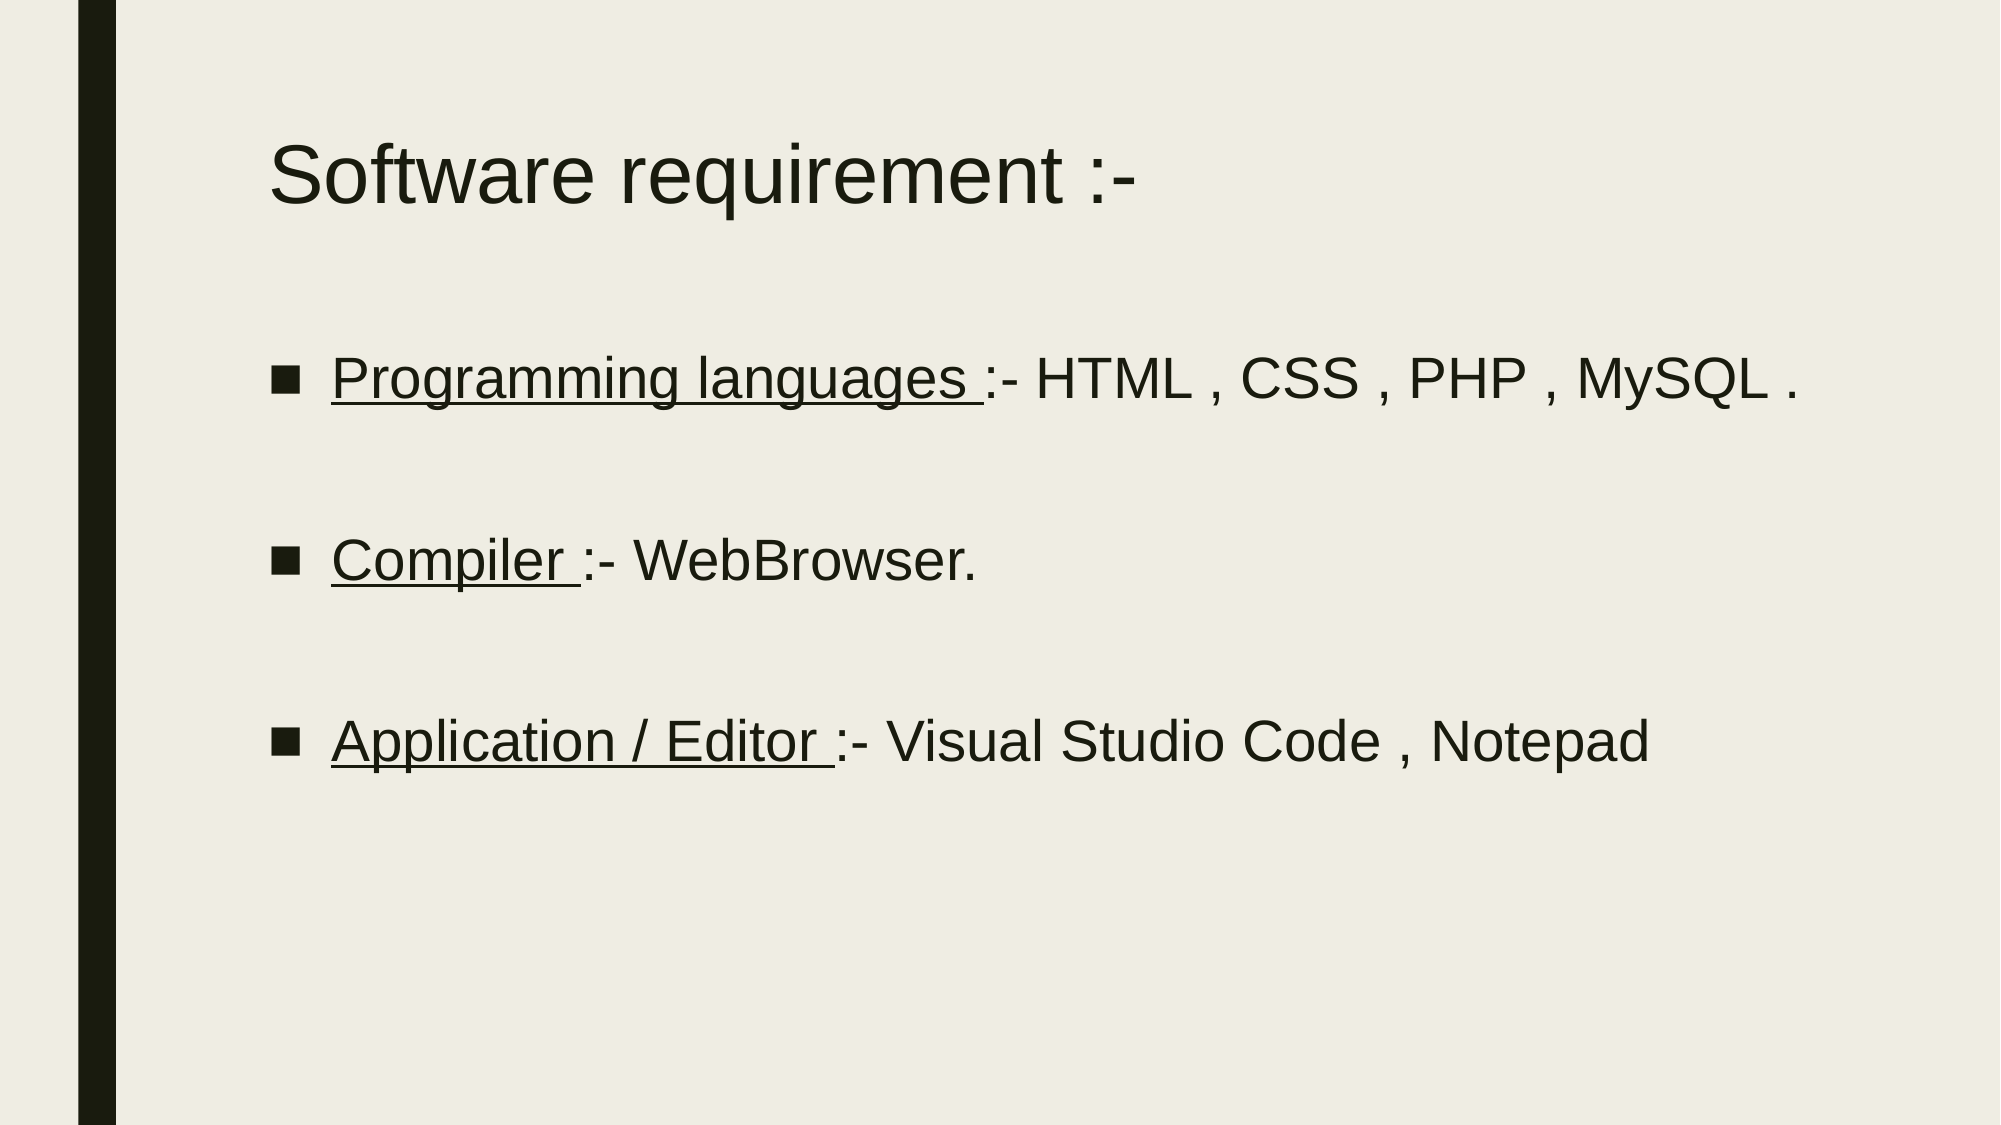

# Software requirement :-
Programming languages :- HTML , CSS , PHP , MySQL .

Compiler :- WebBrowser.

Application / Editor :- Visual Studio Code , Notepad